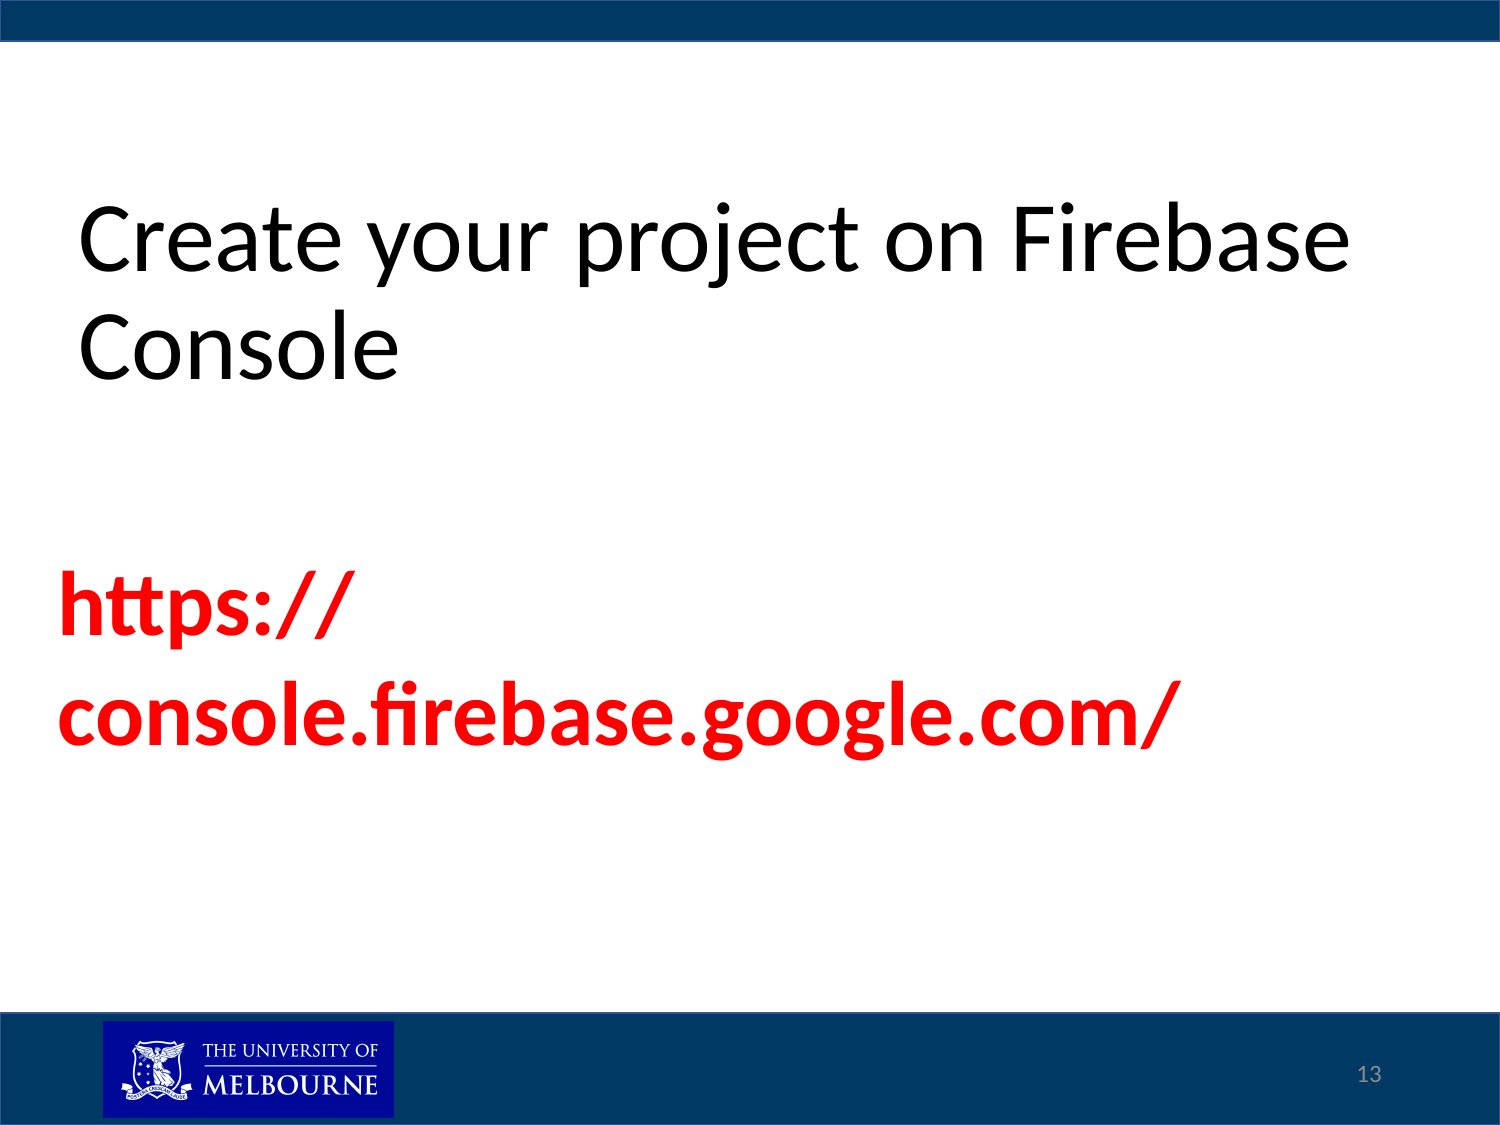

# Create your project on Firebase Console
https://console.firebase.google.com/
13